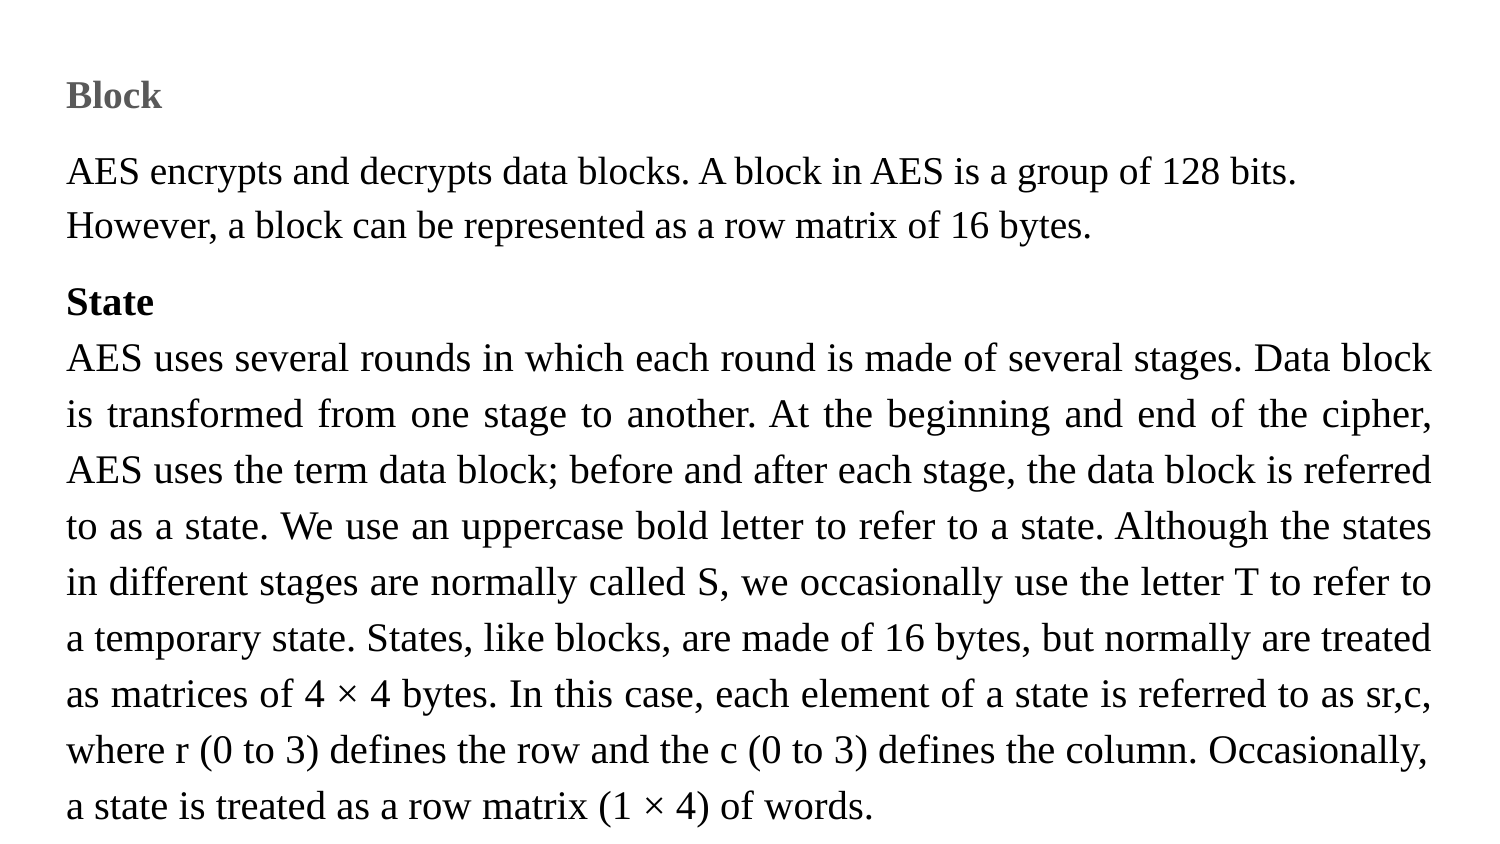

Block
AES encrypts and decrypts data blocks. A block in AES is a group of 128 bits. However, a block can be represented as a row matrix of 16 bytes.
State
AES uses several rounds in which each round is made of several stages. Data block is transformed from one stage to another. At the beginning and end of the cipher, AES uses the term data block; before and after each stage, the data block is referred to as a state. We use an uppercase bold letter to refer to a state. Although the states in different stages are normally called S, we occasionally use the letter T to refer to a temporary state. States, like blocks, are made of 16 bytes, but normally are treated as matrices of 4 × 4 bytes. In this case, each element of a state is referred to as sr,c, where r (0 to 3) defines the row and the c (0 to 3) defines the column. Occasionally,
a state is treated as a row matrix (1 × 4) of words.